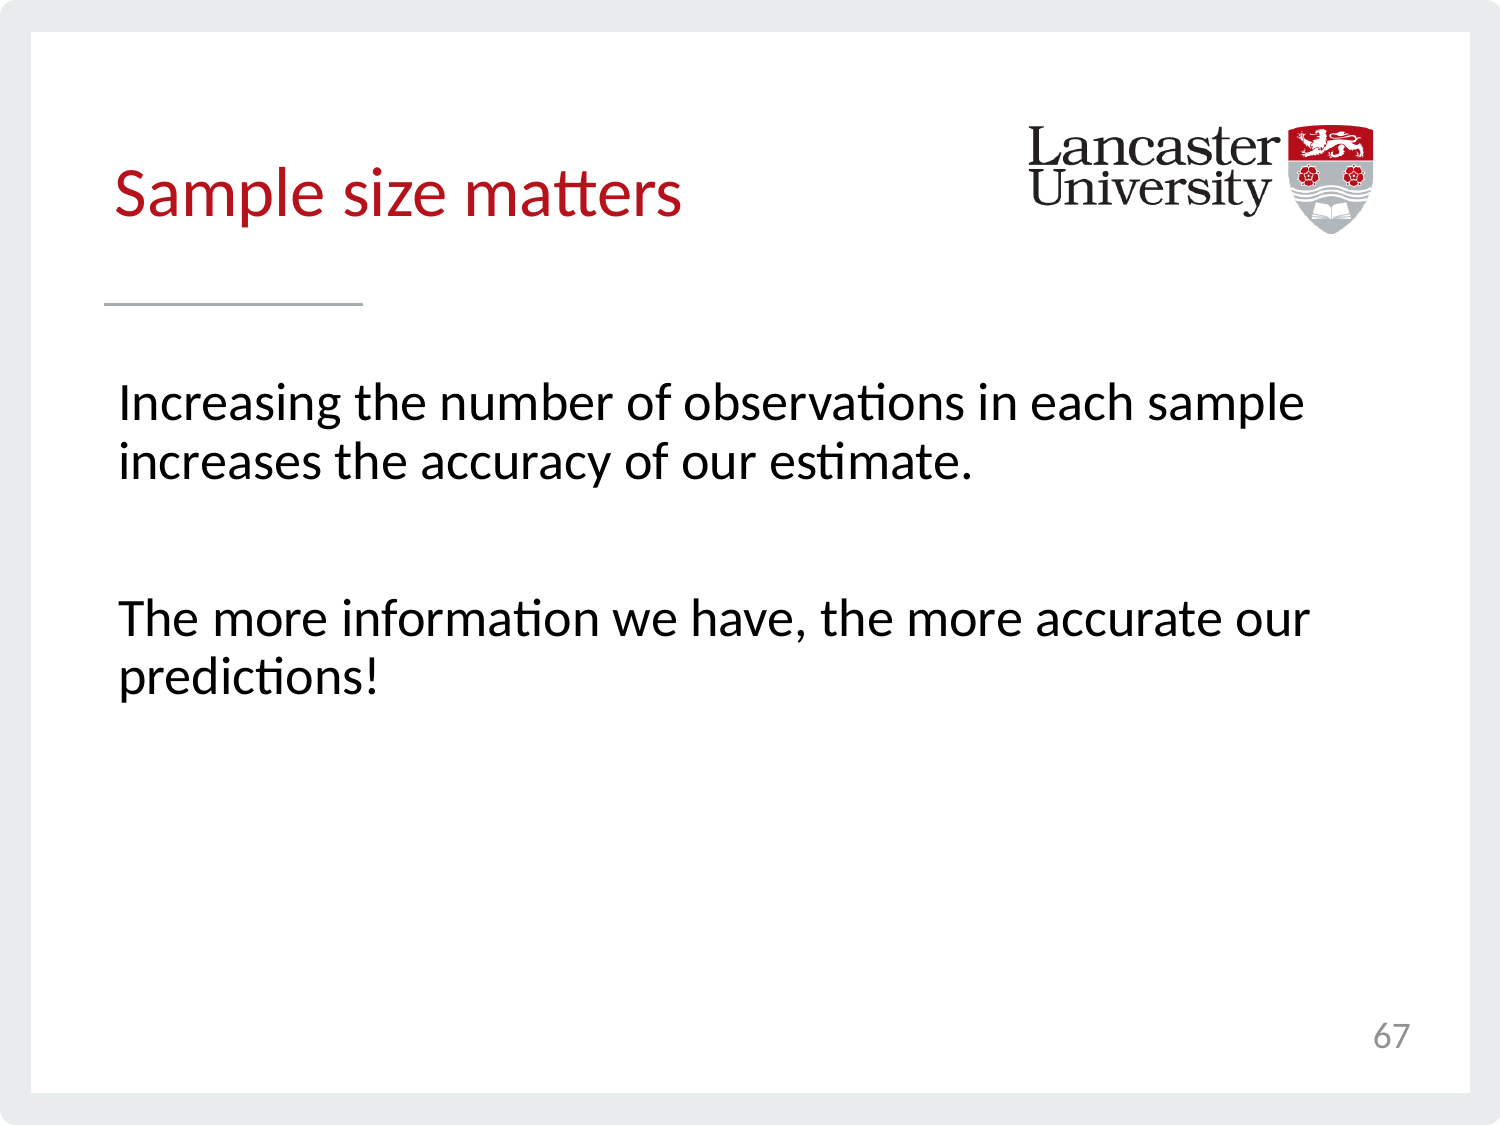

# Sample size matters
Increasing the number of observations in each sample increases the accuracy of our estimate.

The more information we have, the more accurate our predictions!

67